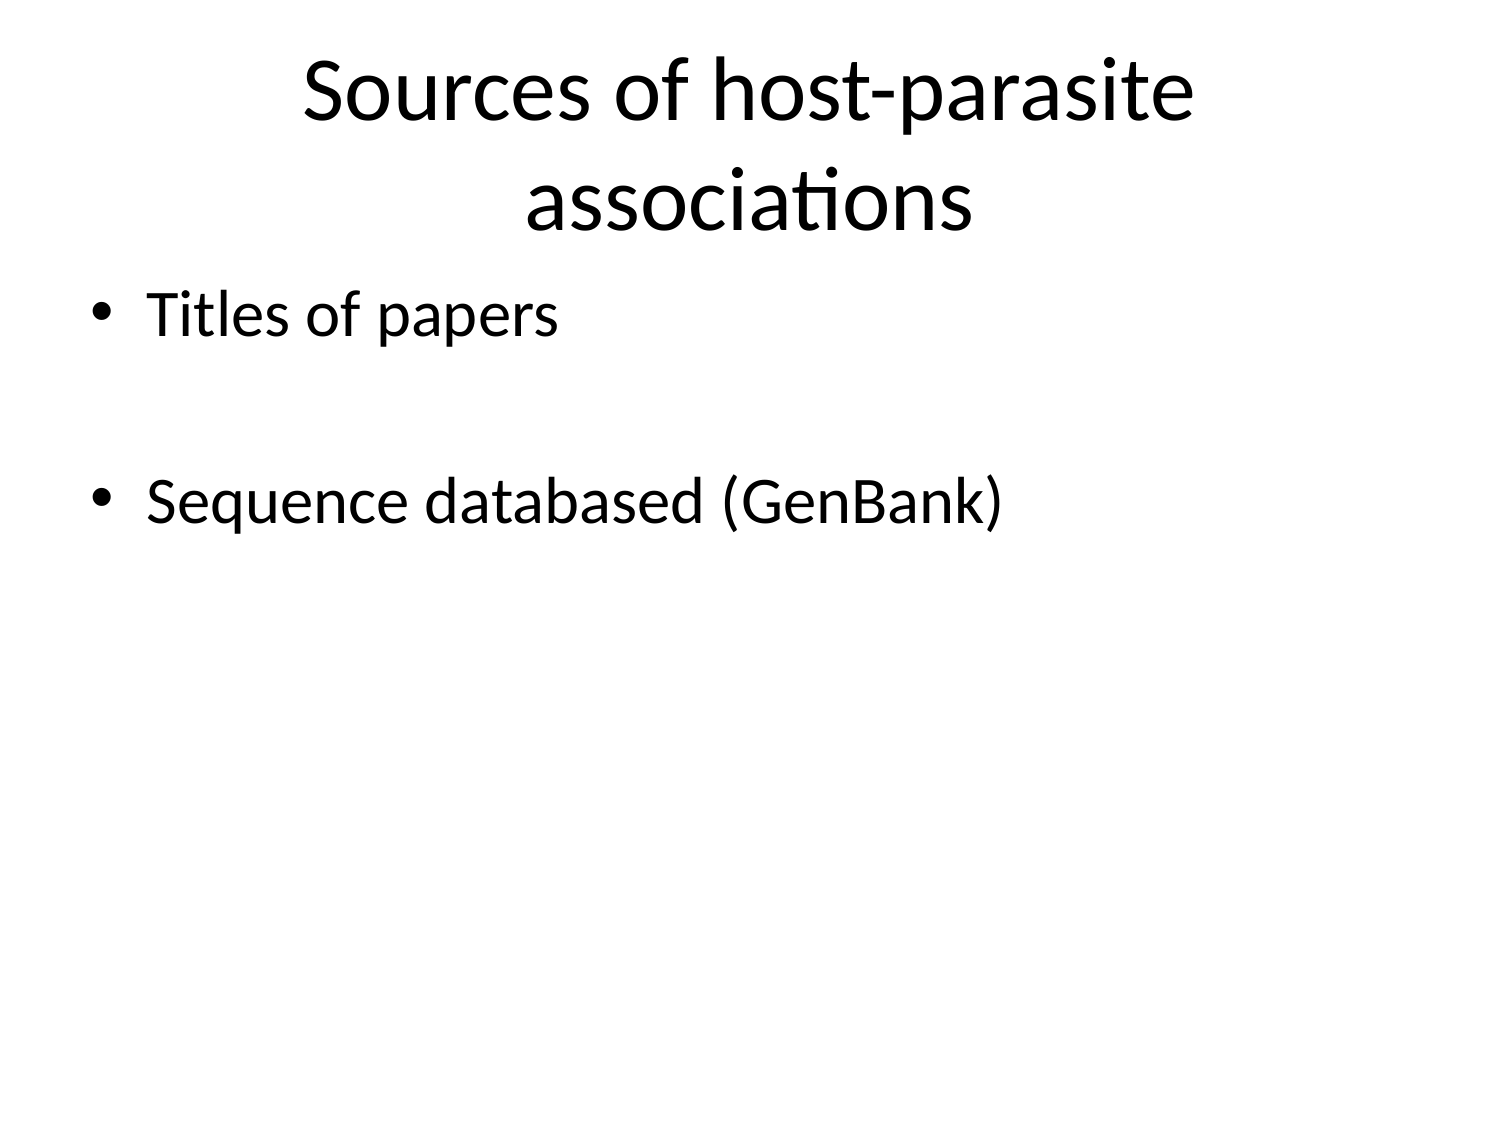

# Sources of host-parasite associations
Titles of papers

Sequence databased (GenBank)